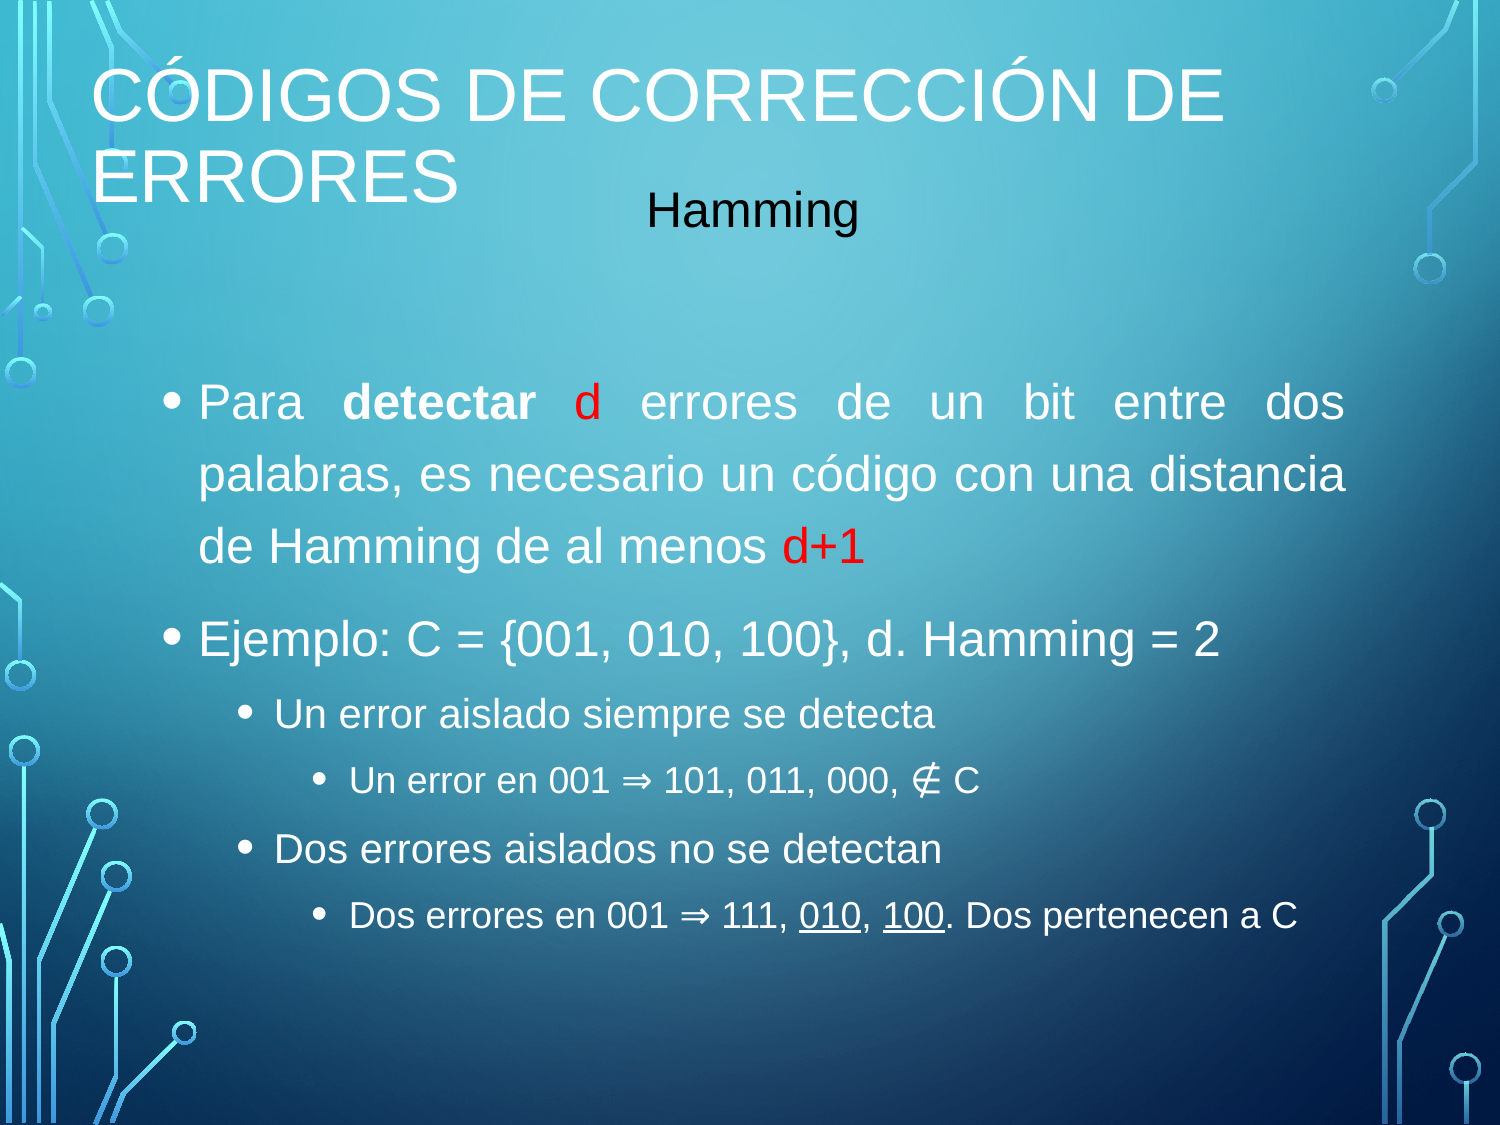

# Códigos de corrección de errores
Hamming
Para detectar d errores de un bit entre dos palabras, es necesario un código con una distancia de Hamming de al menos d+1
Ejemplo: C = {001, 010, 100}, d. Hamming = 2
Un error aislado siempre se detecta
Un error en 001 ⇒ 101, 011, 000, ∉ C
Dos errores aislados no se detectan
Dos errores en 001 ⇒ 111, 010, 100. Dos pertenecen a C